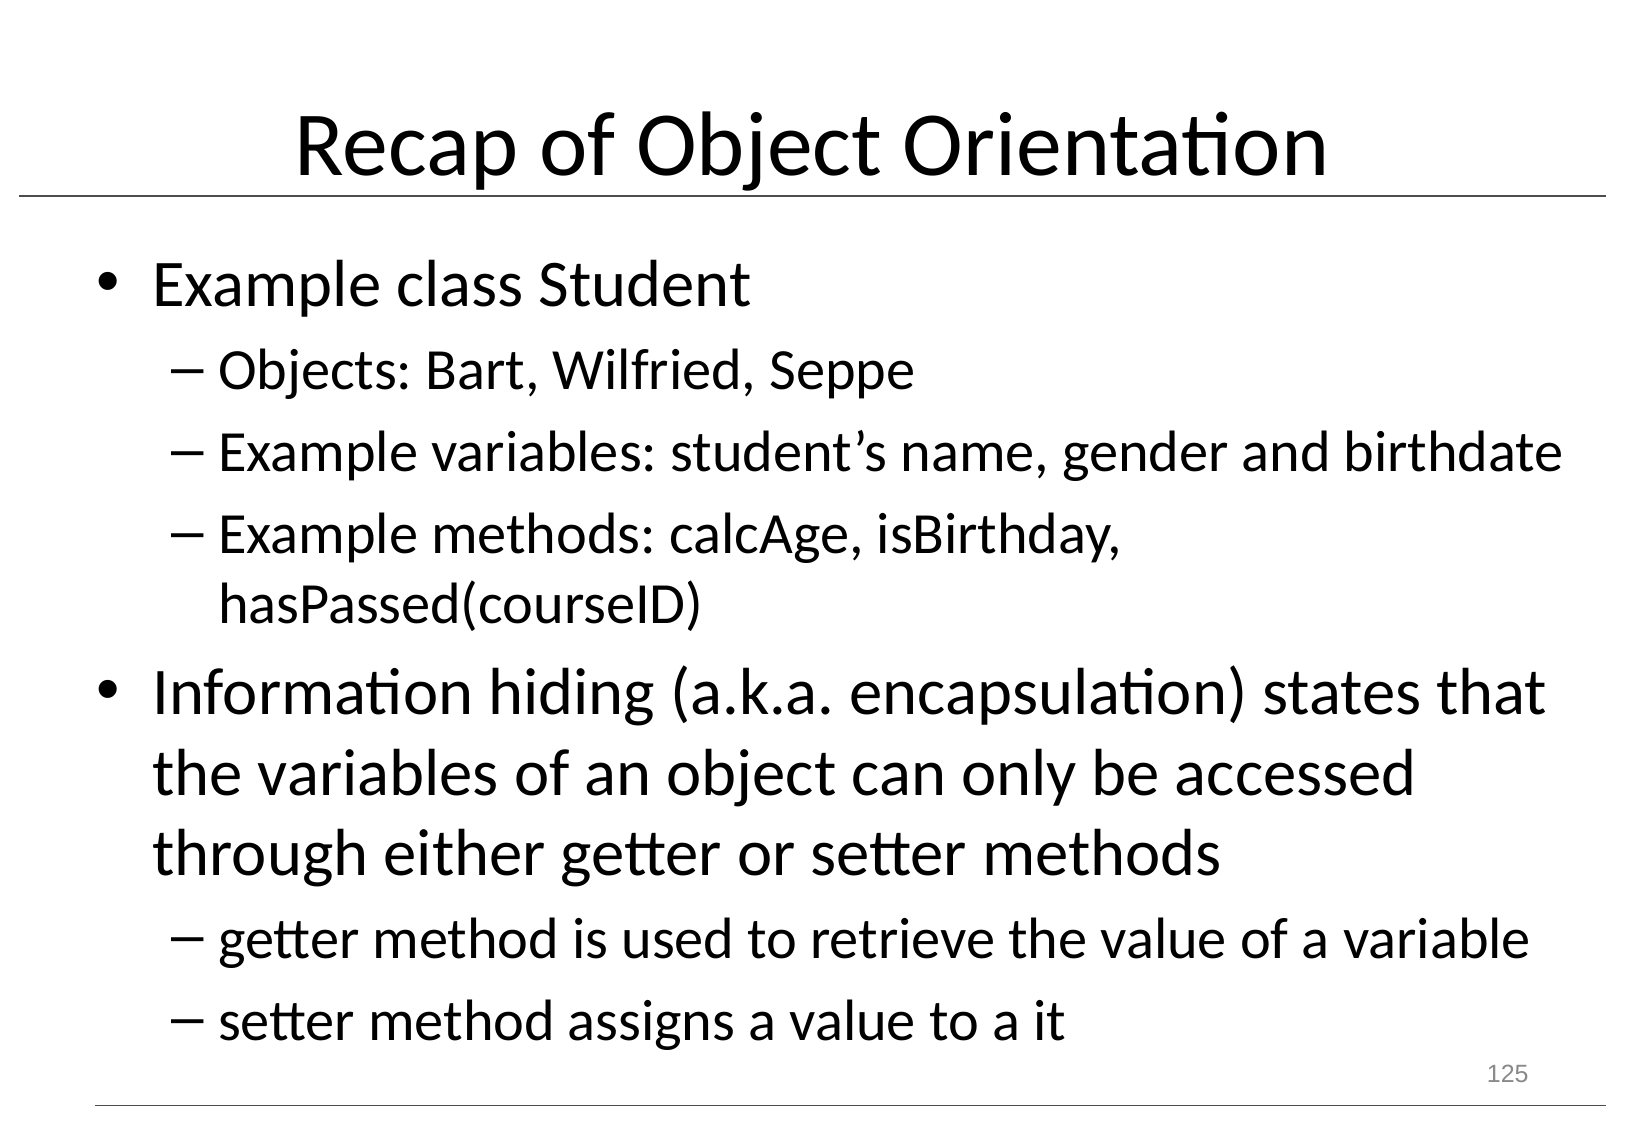

# Recap of Object Orientation
Example class Student
Objects: Bart, Wilfried, Seppe
Example variables: student’s name, gender and birthdate
Example methods: calcAge, isBirthday, hasPassed(courseID)
Information hiding (a.k.a. encapsulation) states that the variables of an object can only be accessed through either getter or setter methods
getter method is used to retrieve the value of a variable
setter method assigns a value to a it
125